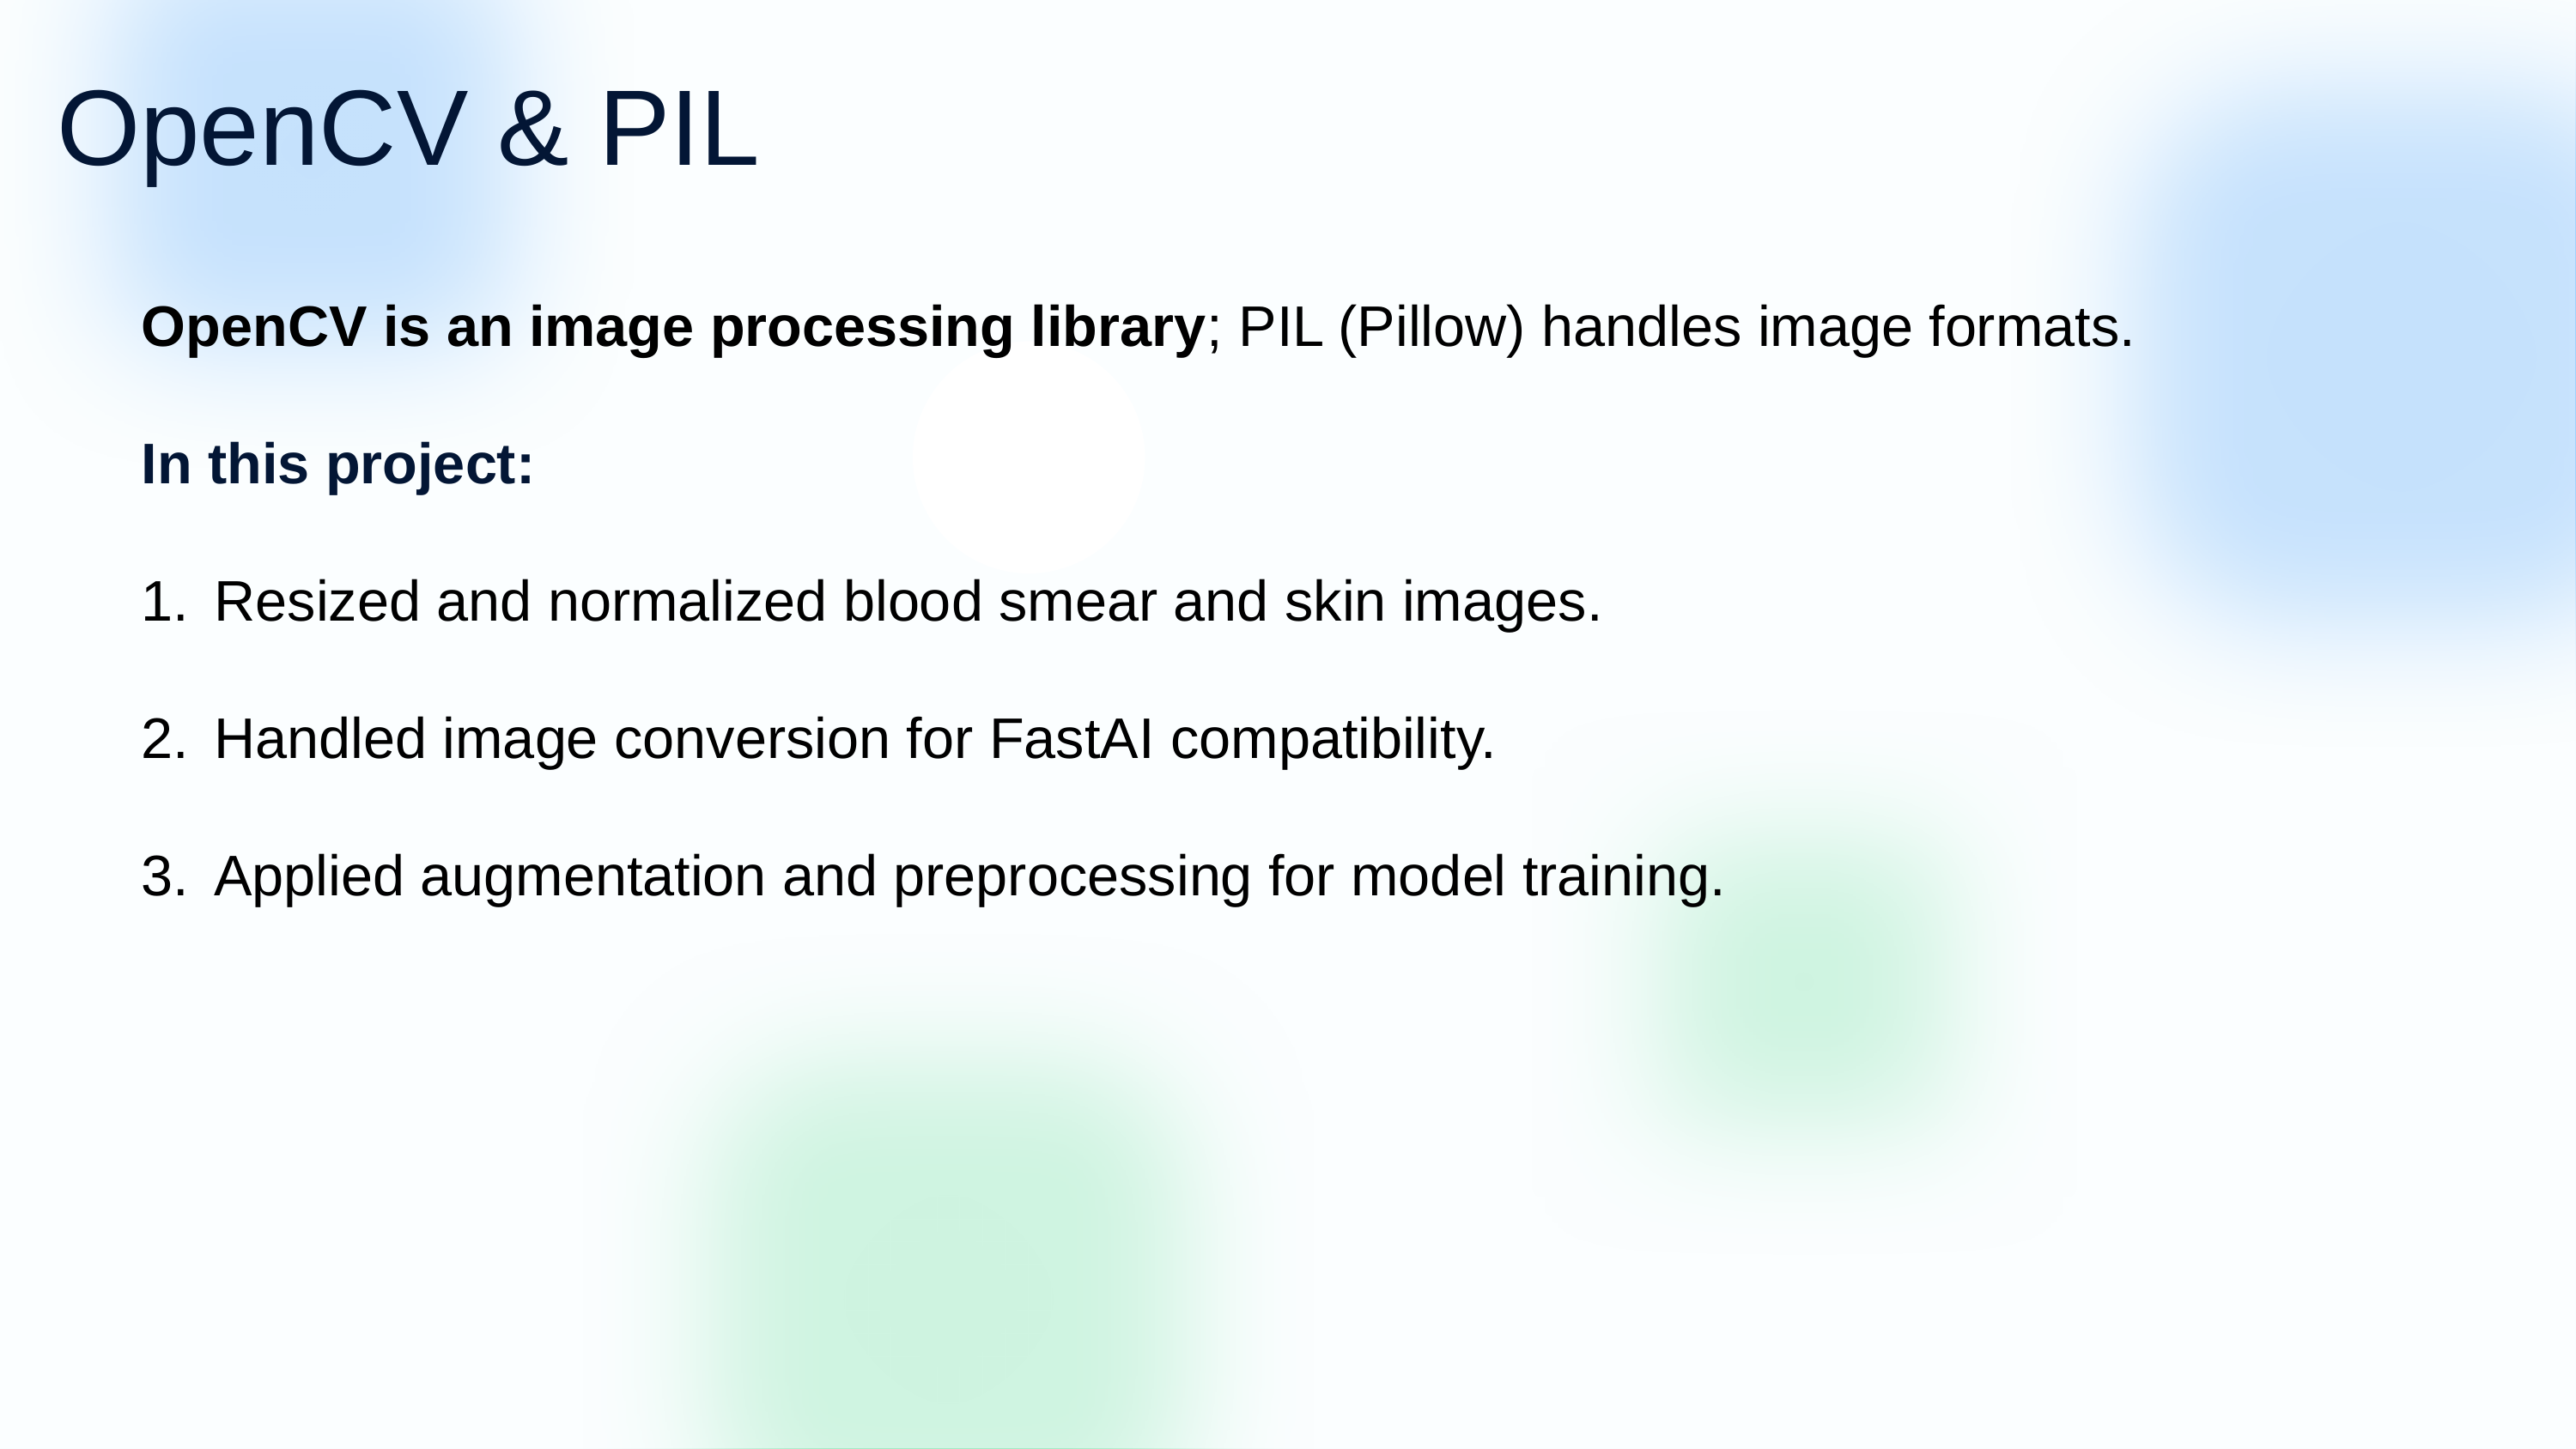

OpenCV & PIL
OpenCV is an image processing library; PIL (Pillow) handles image formats.
In this project:
Resized and normalized blood smear and skin images.
Handled image conversion for FastAI compatibility.
Applied augmentation and preprocessing for model training.